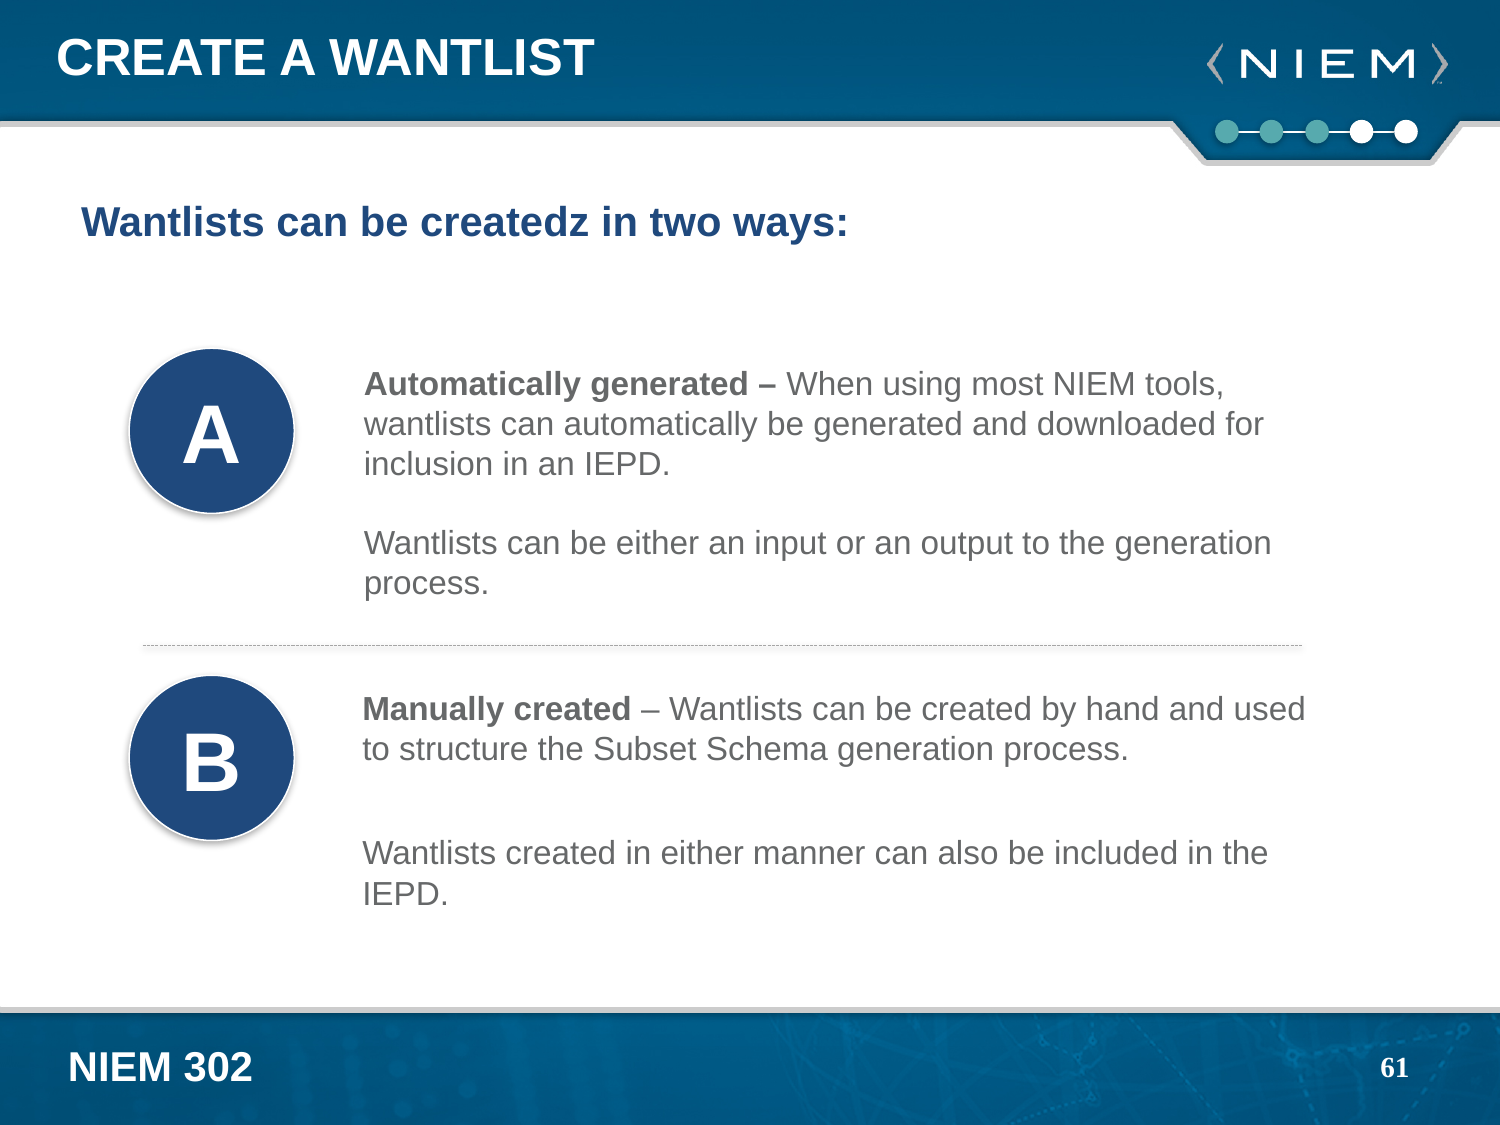

# Create a wantlist

Wantlists can be createdz in two ways:

Automatically generated – When using most NIEM tools, wantlists can automatically be generated and downloaded for inclusion in an IEPD.

Wantlists can be either an input or an output to the generation process.
A

Manually created – Wantlists can be created by hand and used to structure the Subset Schema generation process.

Wantlists created in either manner can also be included in the IEPD.
B
61